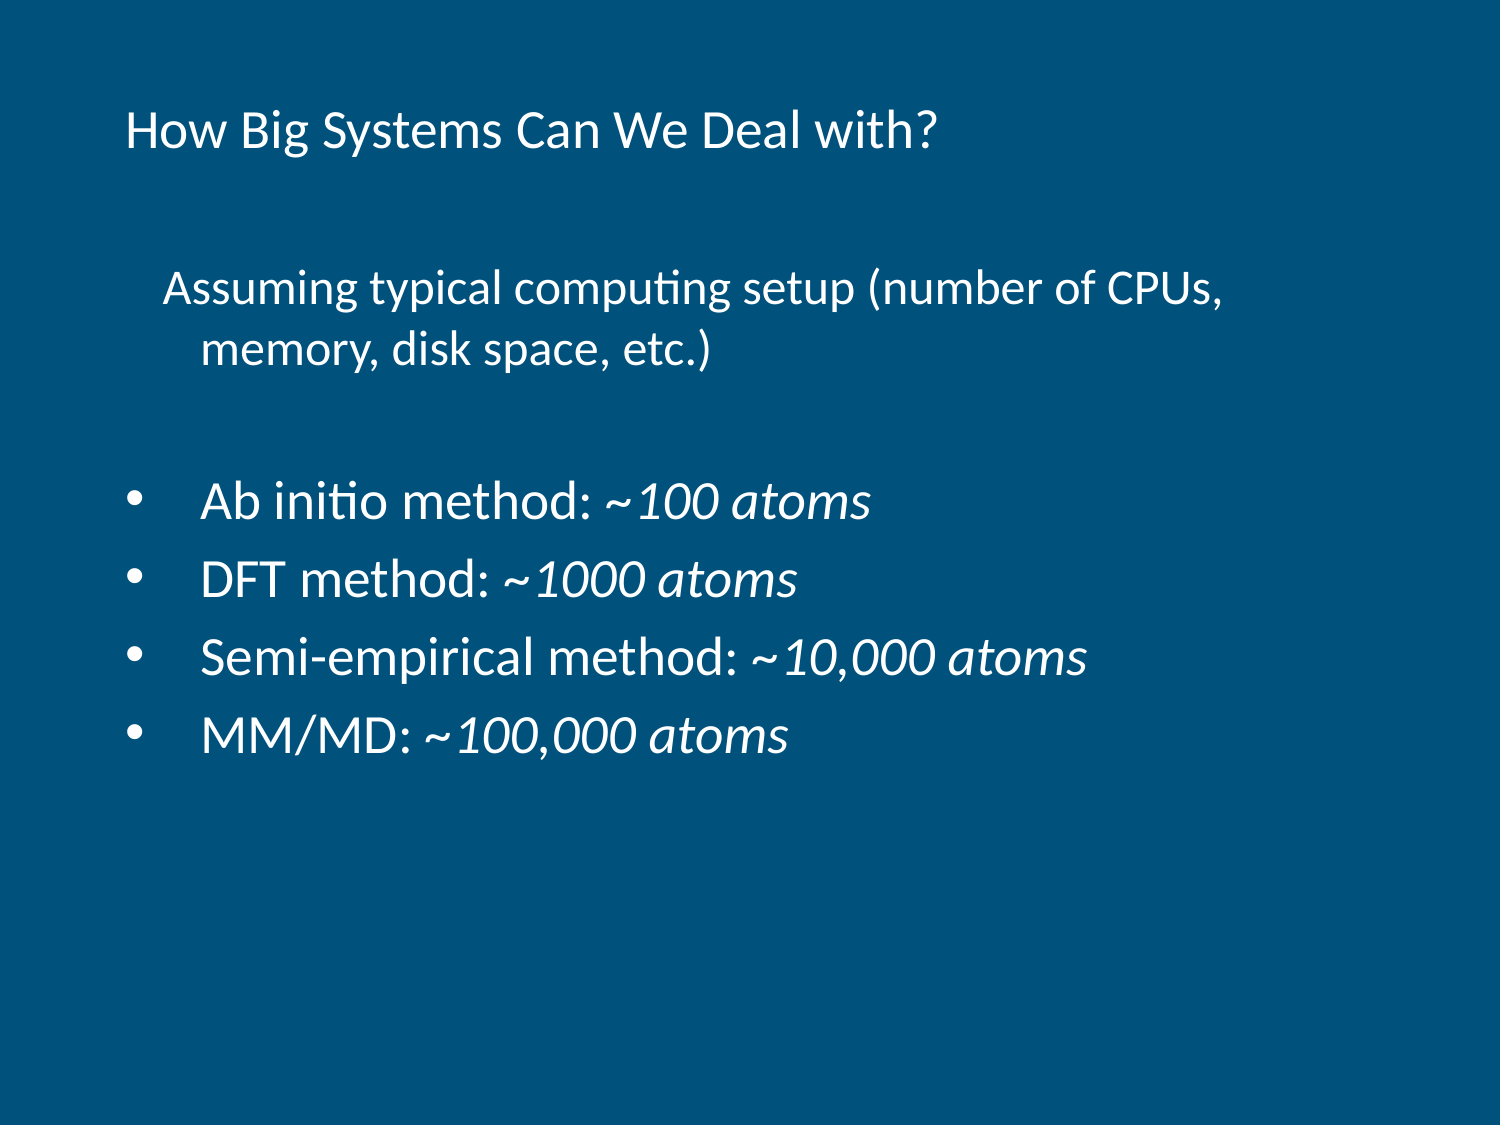

How Big Systems Can We Deal with?
   Assuming typical computing setup (number of CPUs, memory, disk space, etc.)

Ab initio method: ~100 atoms
DFT method: ~1000 atoms
Semi-empirical method: ~10,000 atoms
MM/MD: ~100,000 atoms